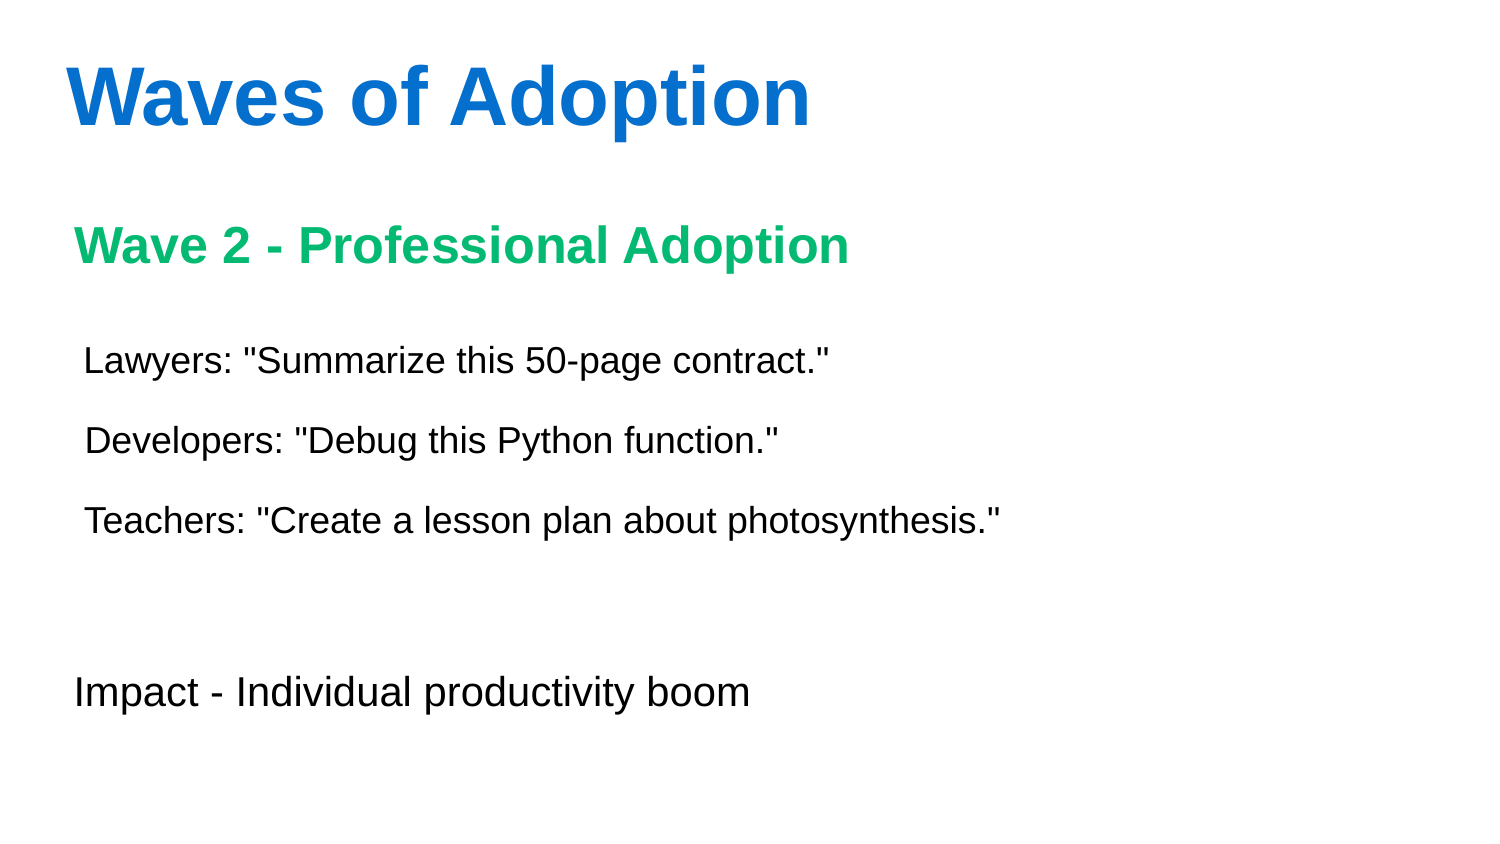

Waves of Adoption
Wave 2 - Professional Adoption
Lawyers: "Summarize this 50-page contract."
Developers: "Debug this Python function."
Teachers: "Create a lesson plan about photosynthesis."
Impact - Individual productivity boom